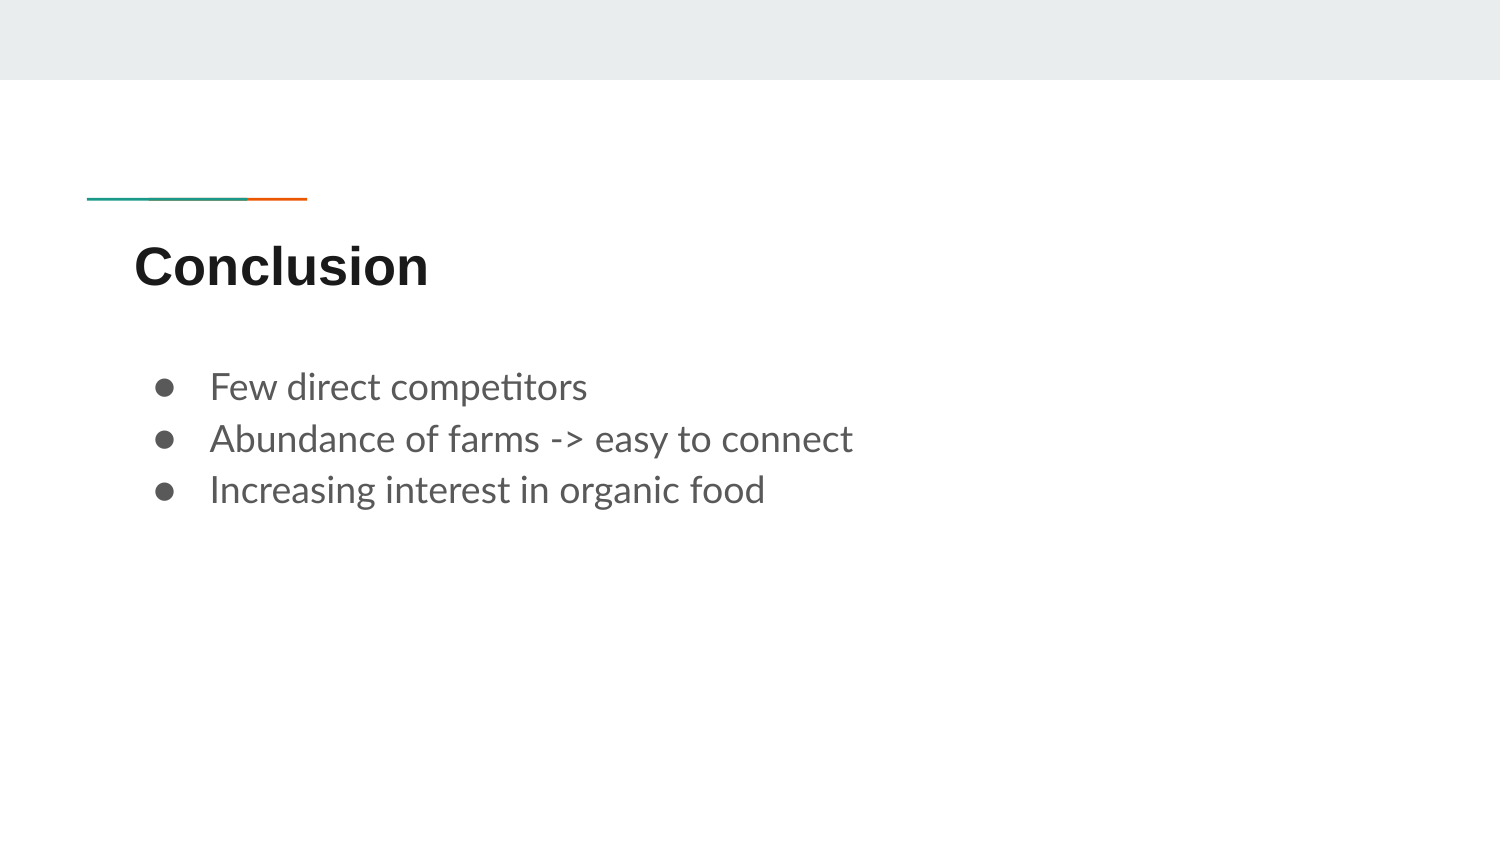

# Conclusion
Few direct competitors
Abundance of farms -> easy to connect
Increasing interest in organic food